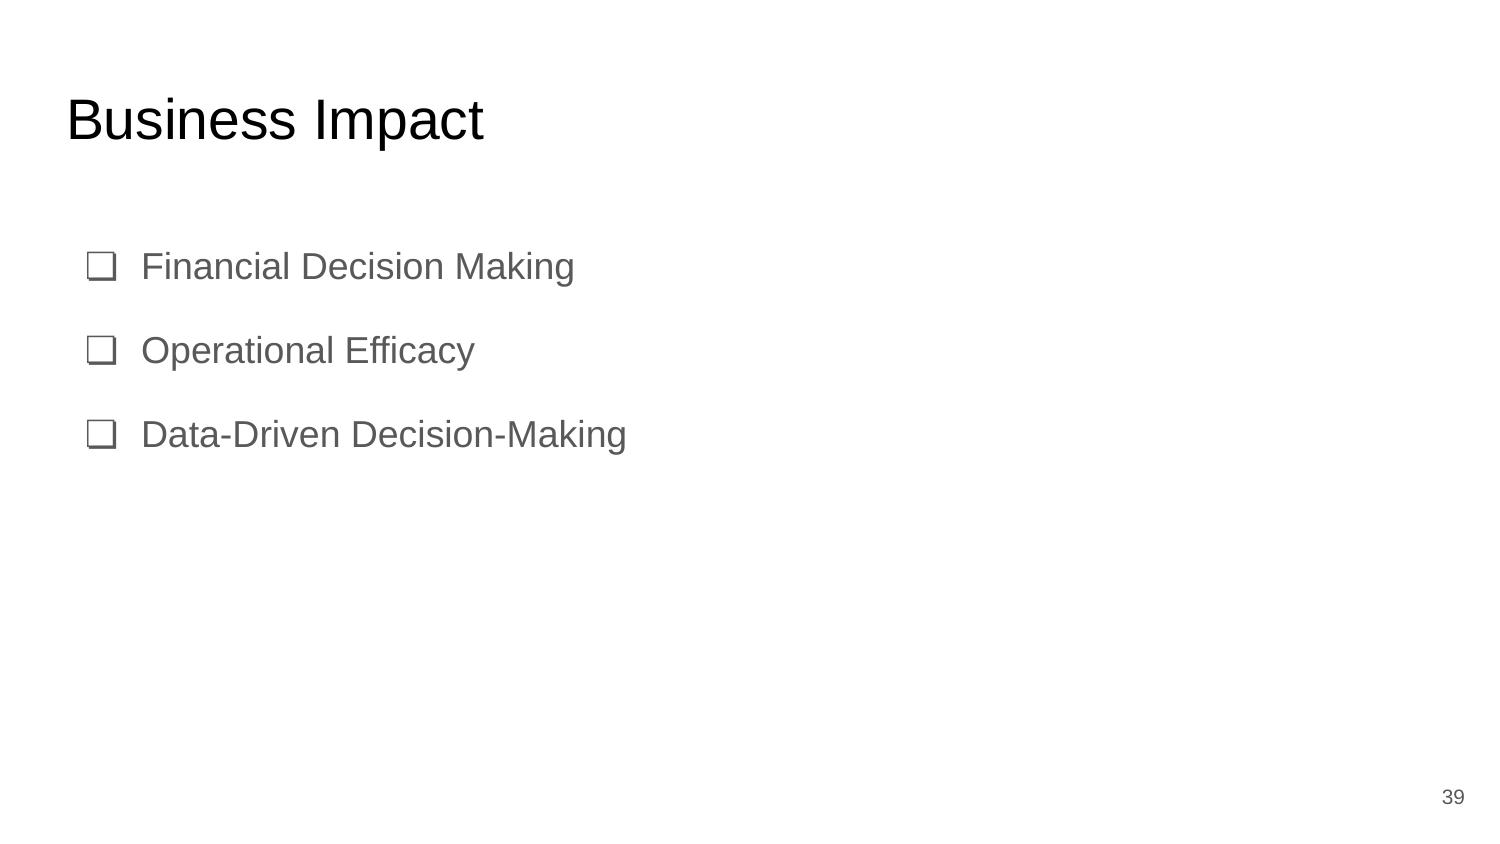

# Business Impact
Financial Decision Making
Operational Efficacy
Data-Driven Decision-Making
39